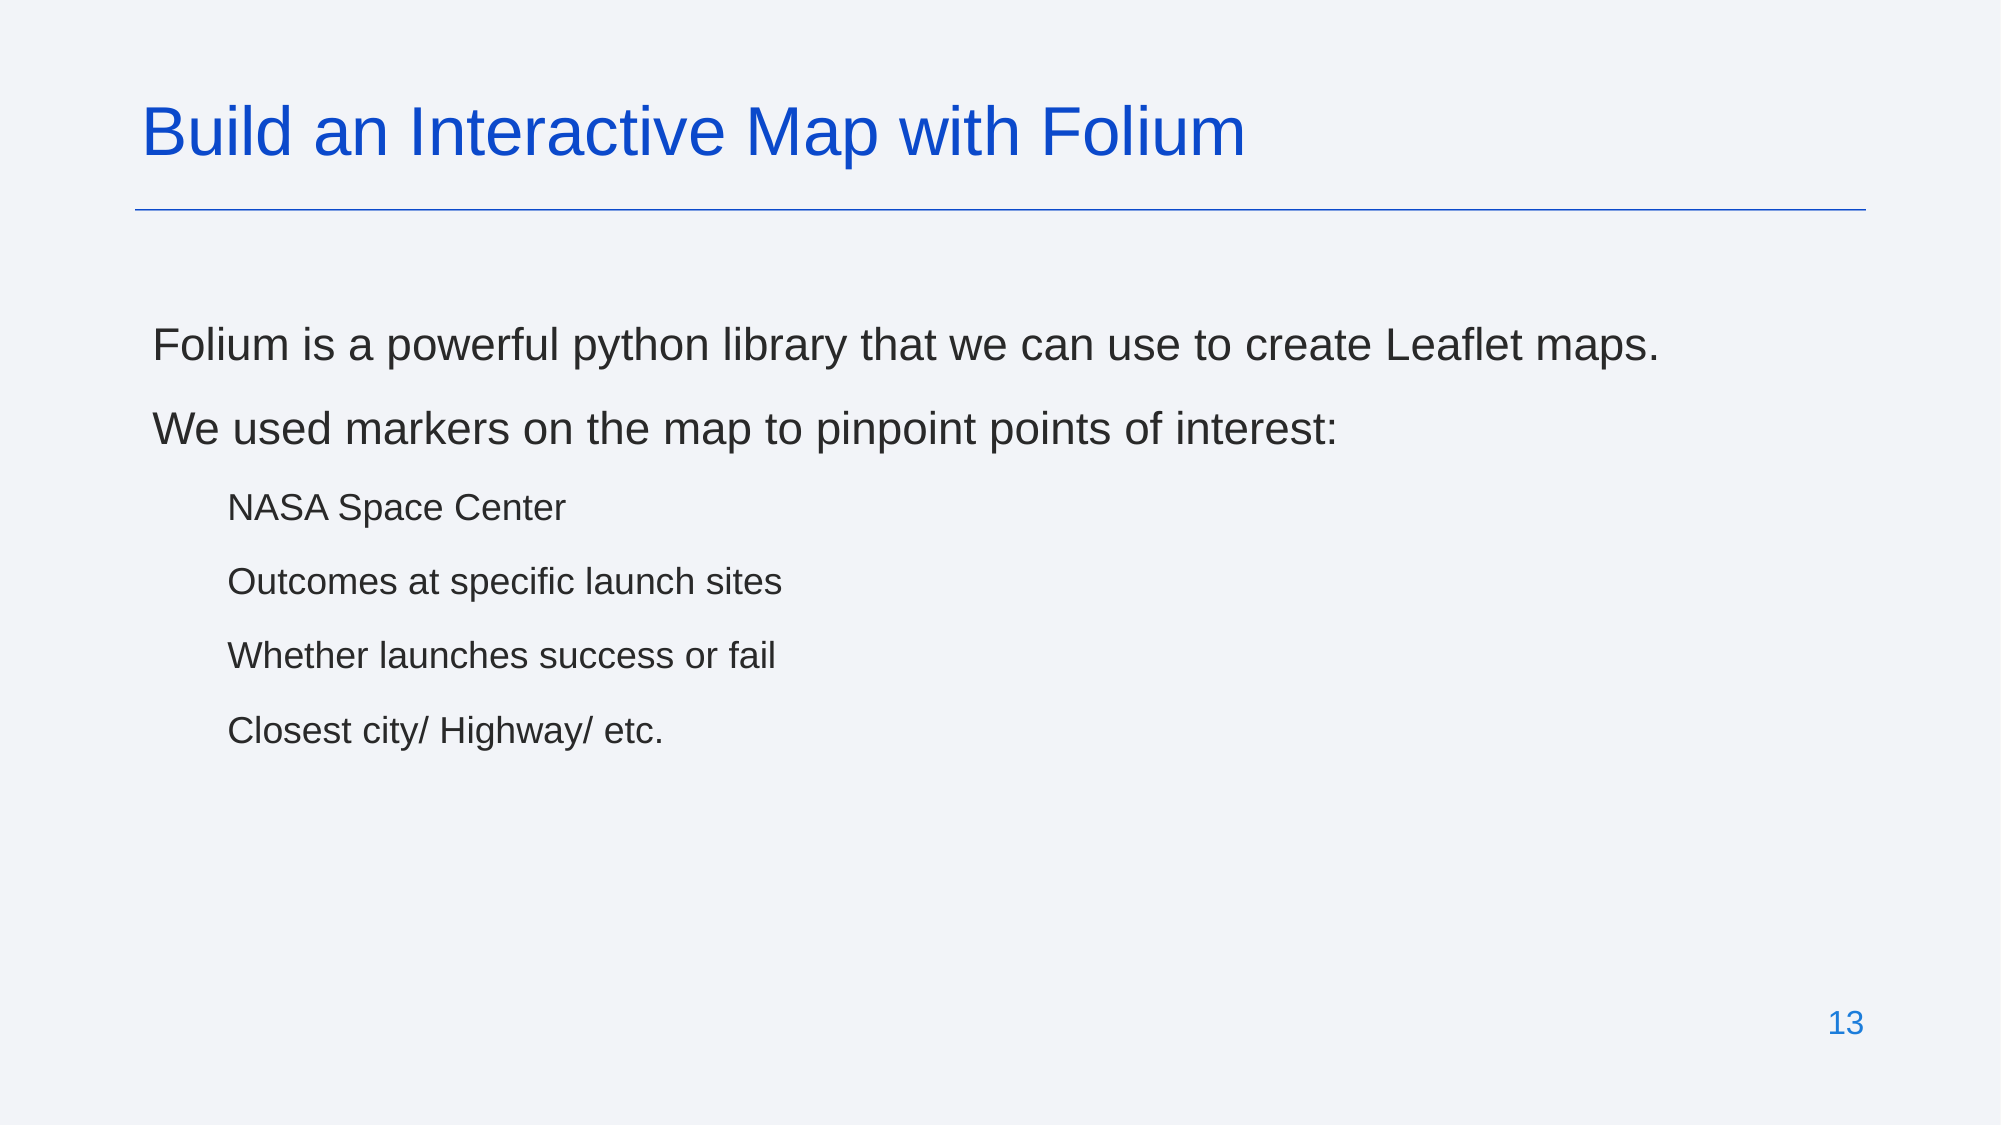

Build an Interactive Map with Folium
Folium is a powerful python library that we can use to create Leaflet maps.
We used markers on the map to pinpoint points of interest:
NASA Space Center
Outcomes at specific launch sites
Whether launches success or fail
Closest city/ Highway/ etc.

13